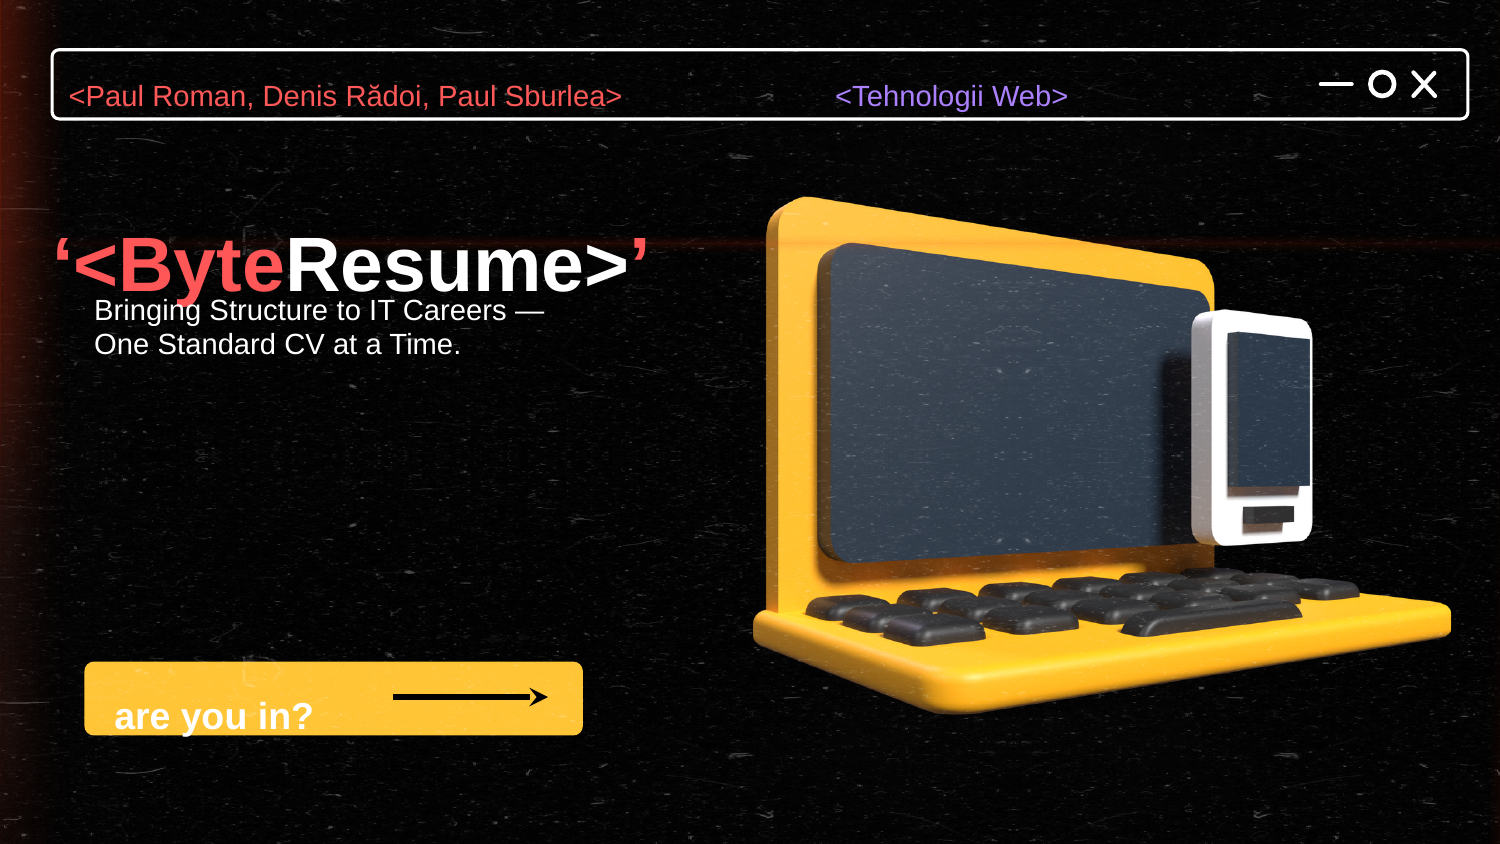

<Paul Roman, Denis Rădoi, Paul Sburlea>           	  <Tehnologii Web>
‘<ByteResume>’

Bringing Structure to IT Careers — One Standard CV at a Time.

are you in?